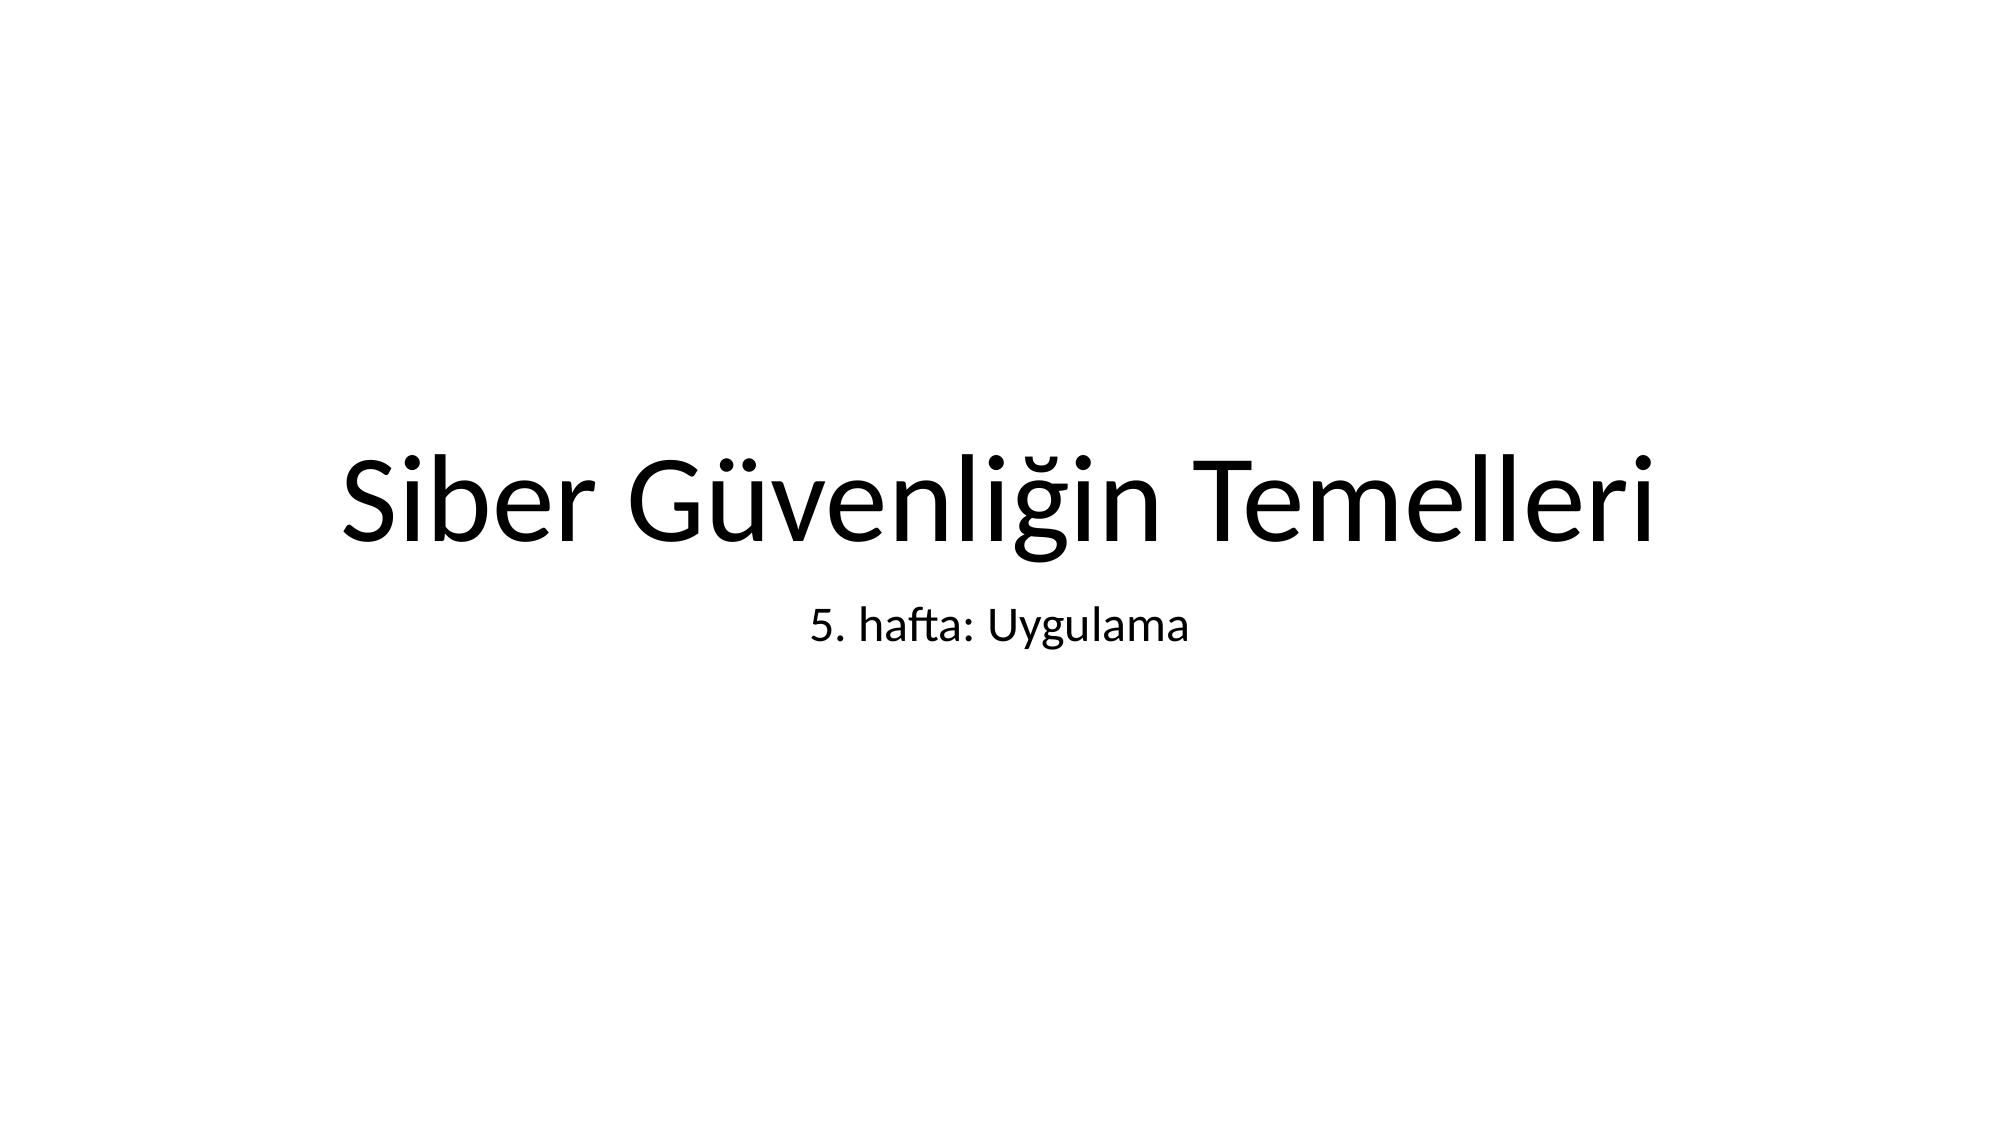

# Siber Güvenliğin Temelleri
5. hafta: Uygulama